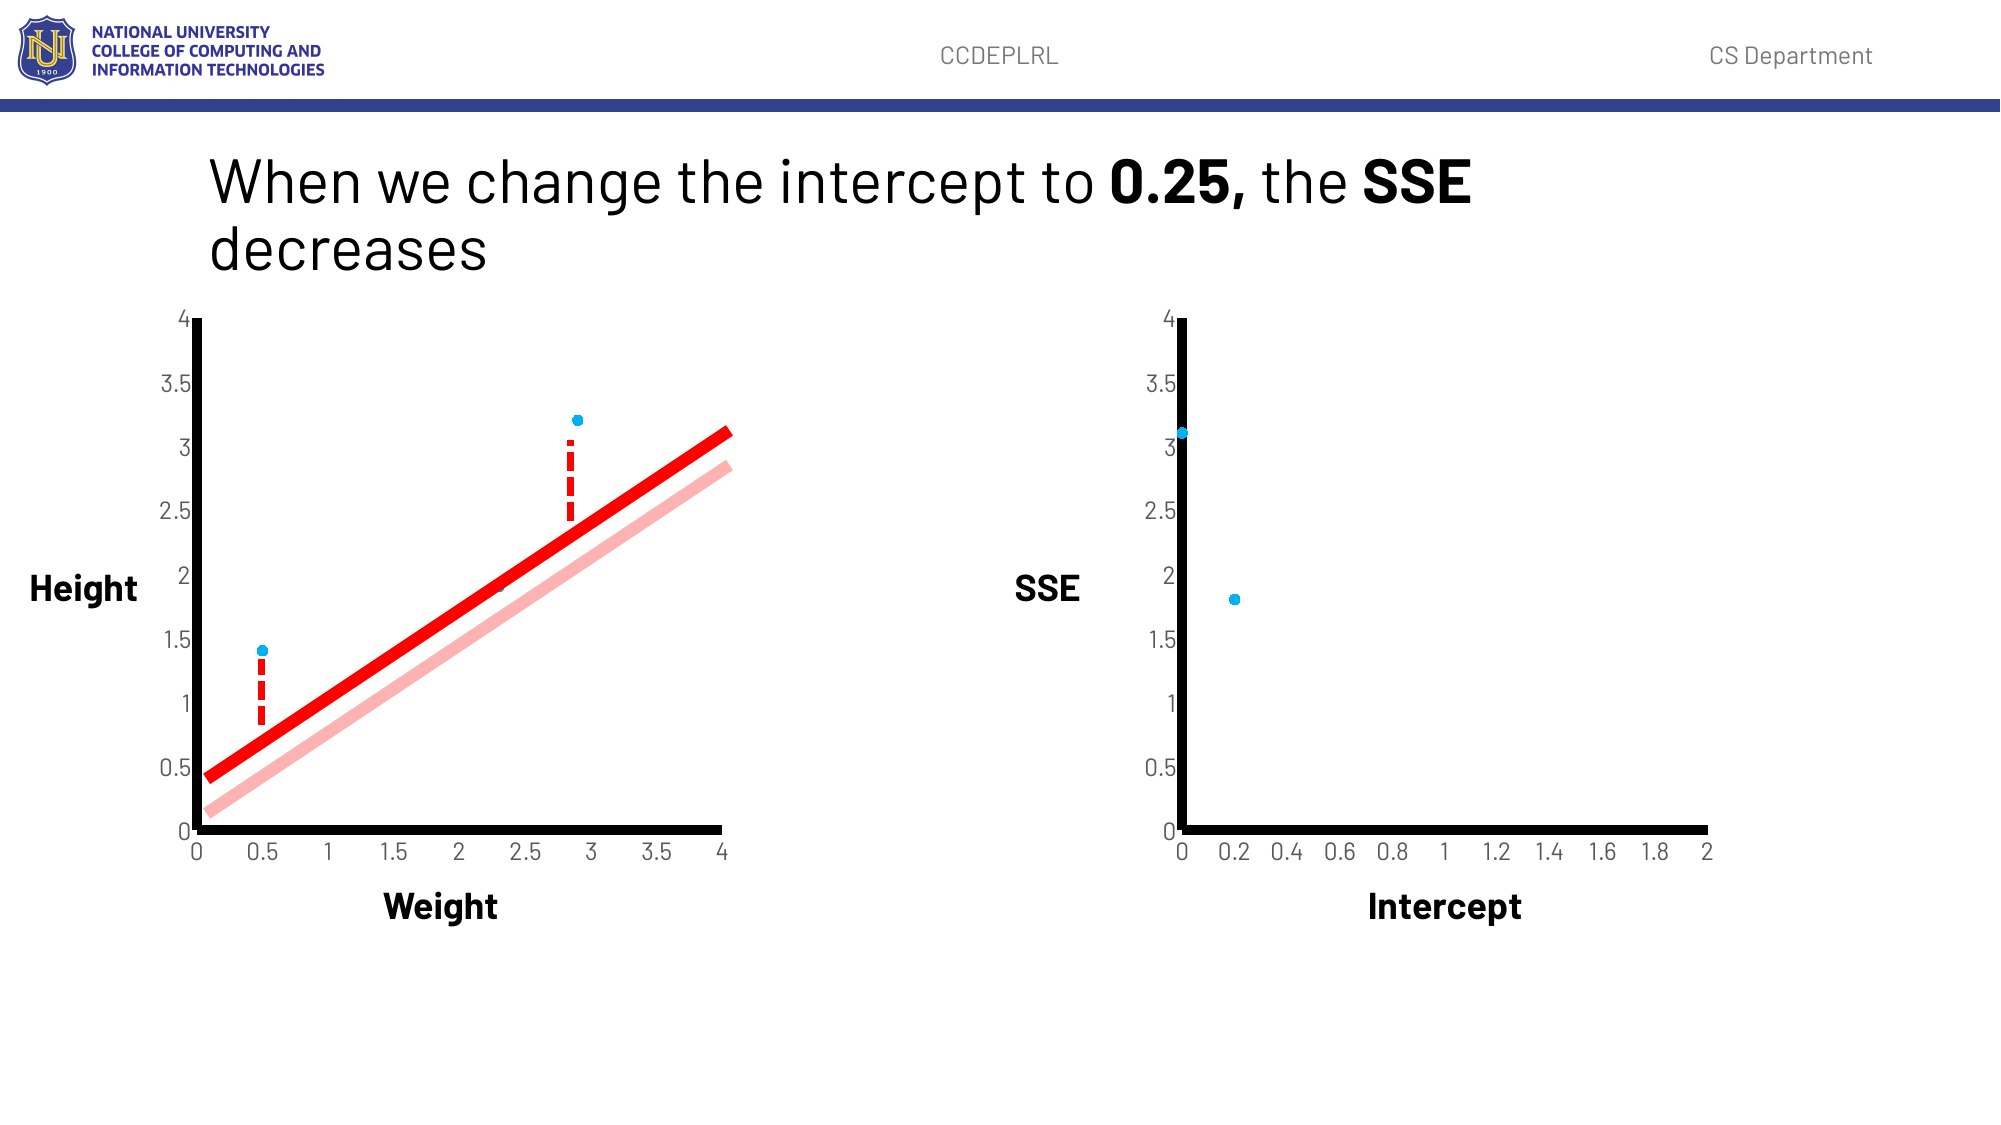

When we change the intercept to 0.25, the SSE decreases

### Chart

| Category | Y-Values |
|---|---|

### Chart

| Category | Y-Values |
|---|---|
Height
SSE
Weight
Intercept